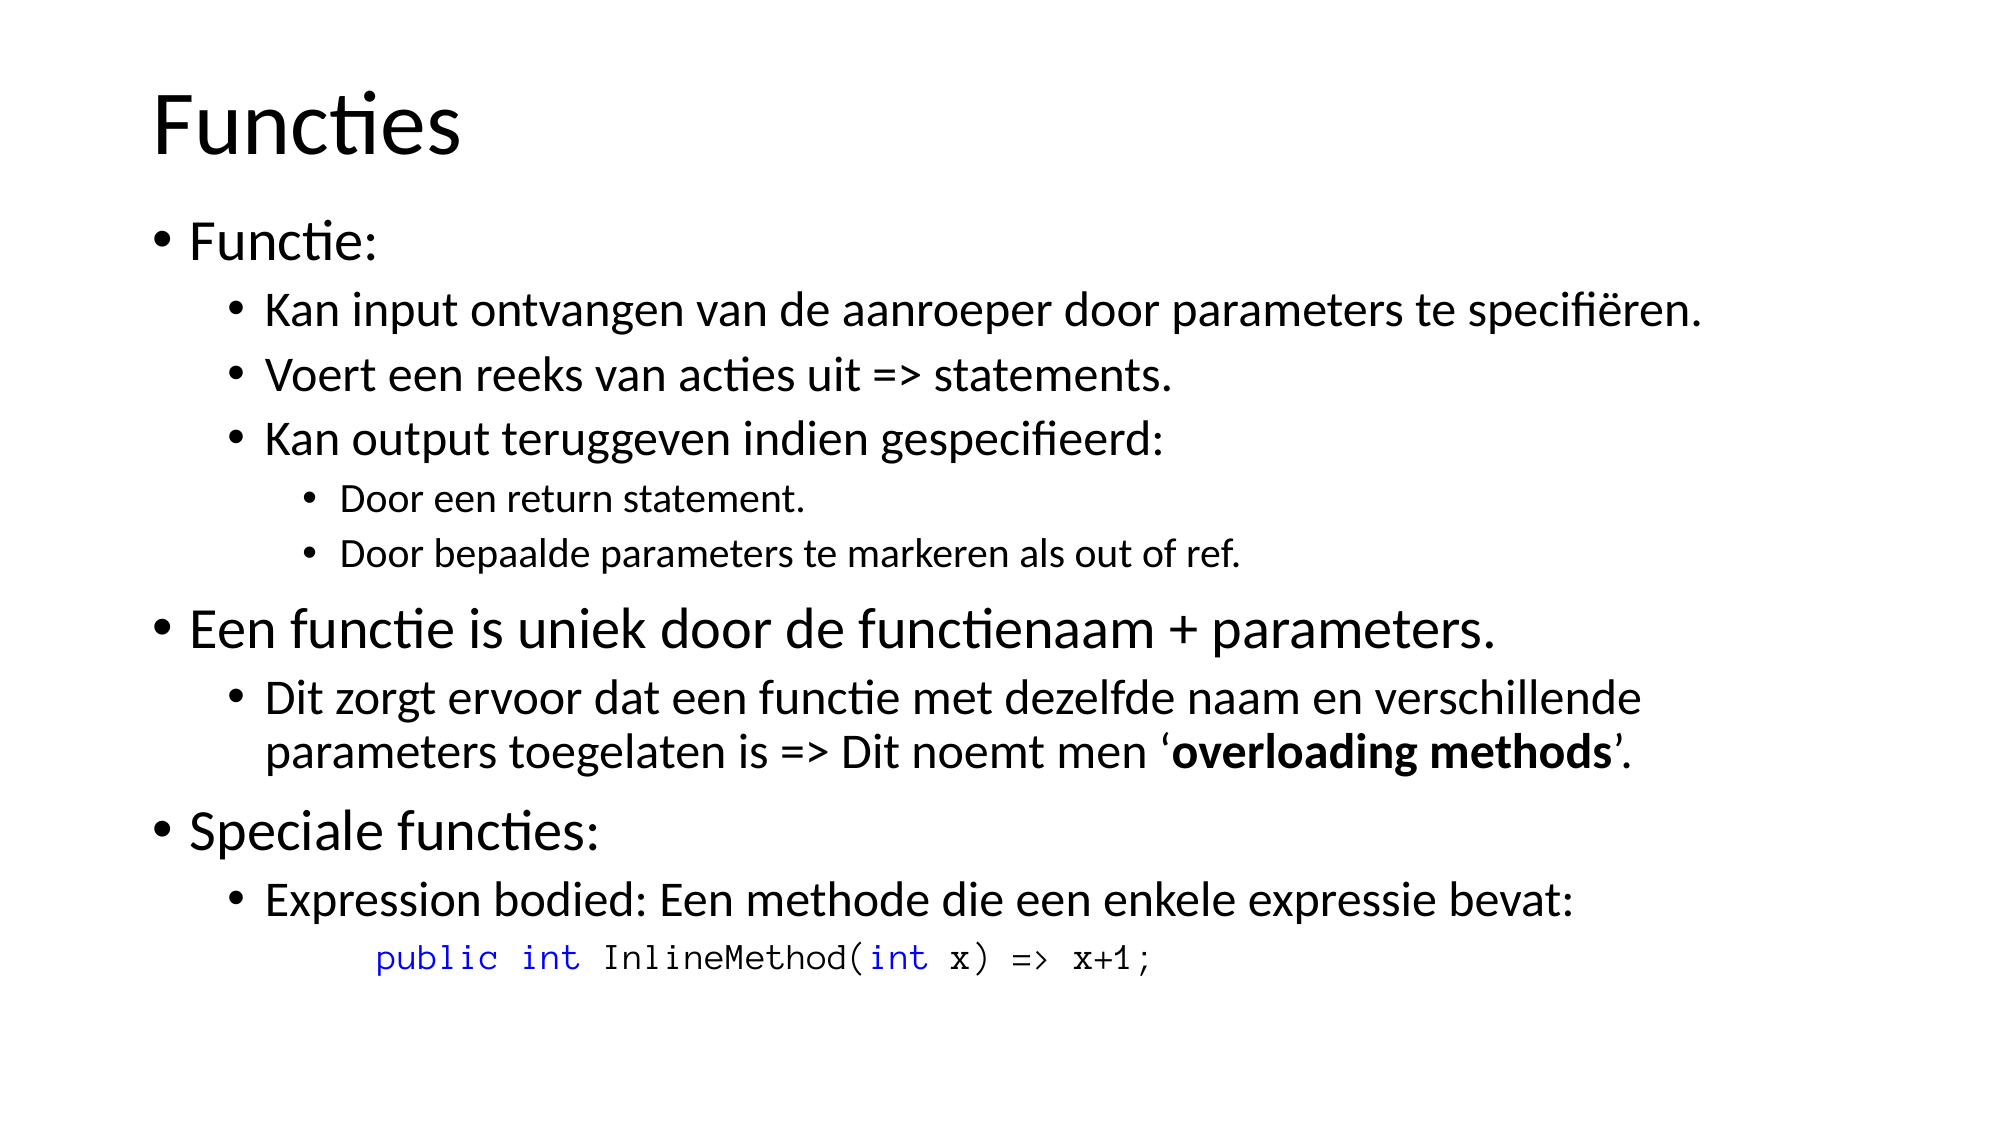

# Functies
Functie:
Kan input ontvangen van de aanroeper door parameters te specifiëren.
Voert een reeks van acties uit => statements.
Kan output teruggeven indien gespecifieerd:
Door een return statement.
Door bepaalde parameters te markeren als out of ref.
Een functie is uniek door de functienaam + parameters.
Dit zorgt ervoor dat een functie met dezelfde naam en verschillende parameters toegelaten is => Dit noemt men ‘overloading methods’.
Speciale functies:
Expression bodied: Een methode die een enkele expressie bevat:
public int InlineMethod(int x) => x+1;